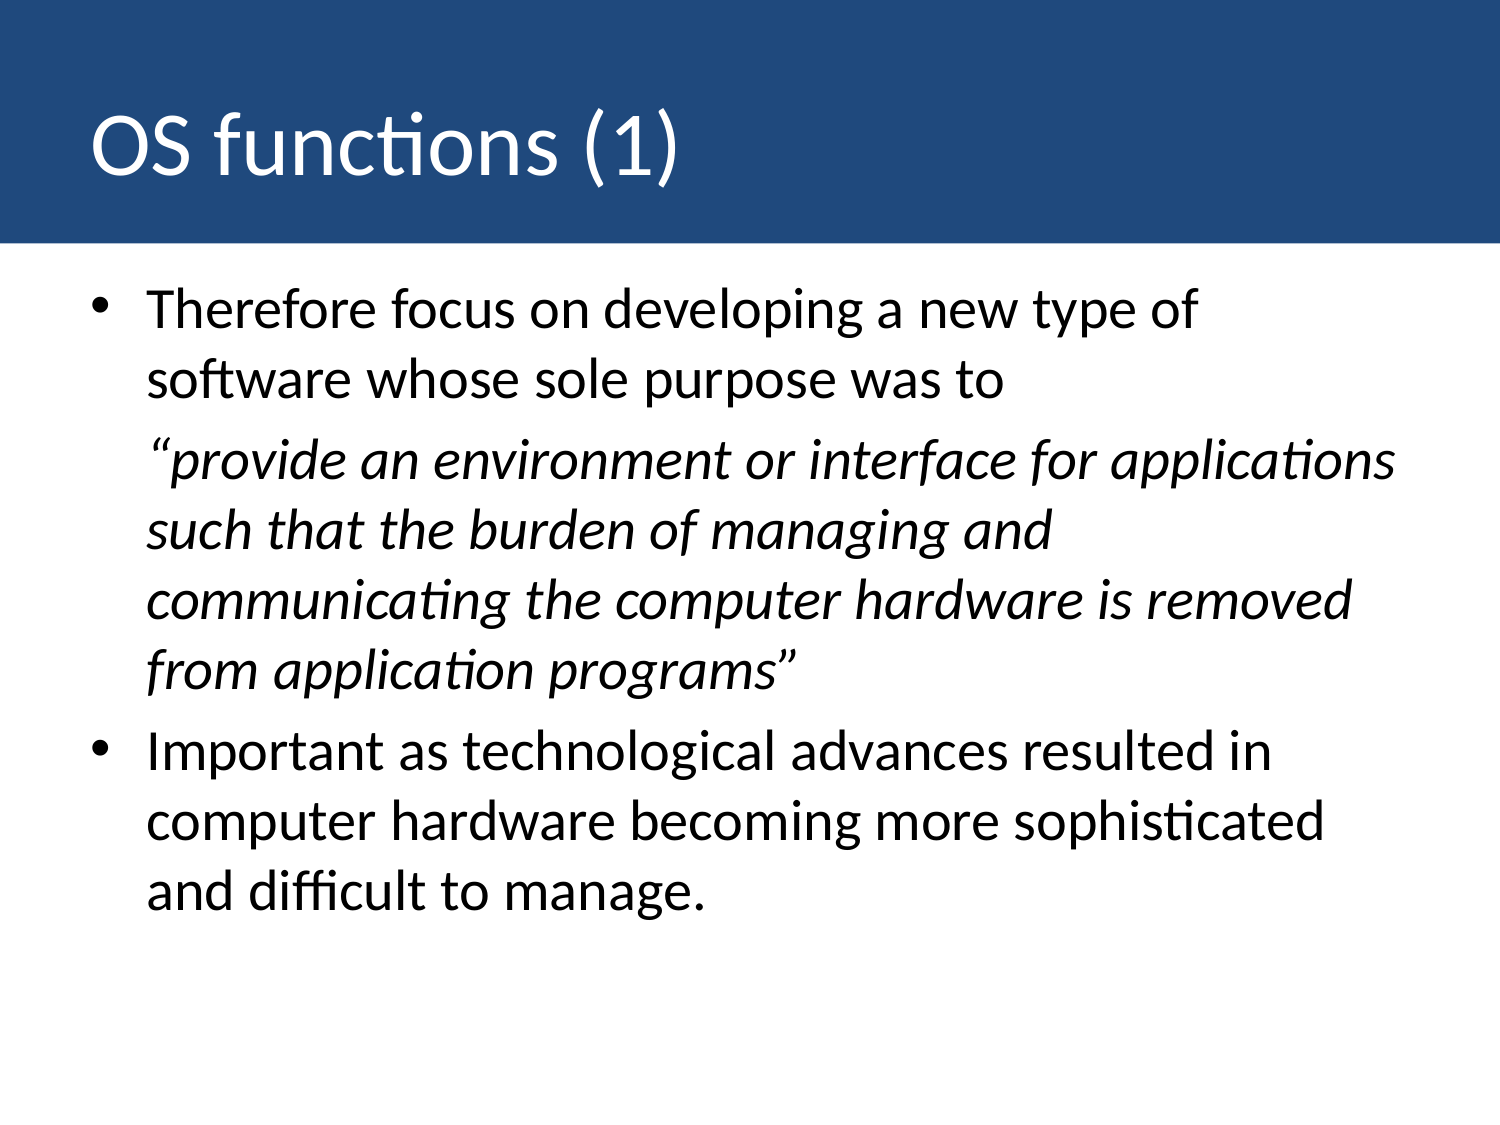

# OS functions (1)
Therefore focus on developing a new type of software whose sole purpose was to
	“provide an environment or interface for applications such that the burden of managing and communicating the computer hardware is removed from application programs”
Important as technological advances resulted in computer hardware becoming more sophisticated and difficult to manage.